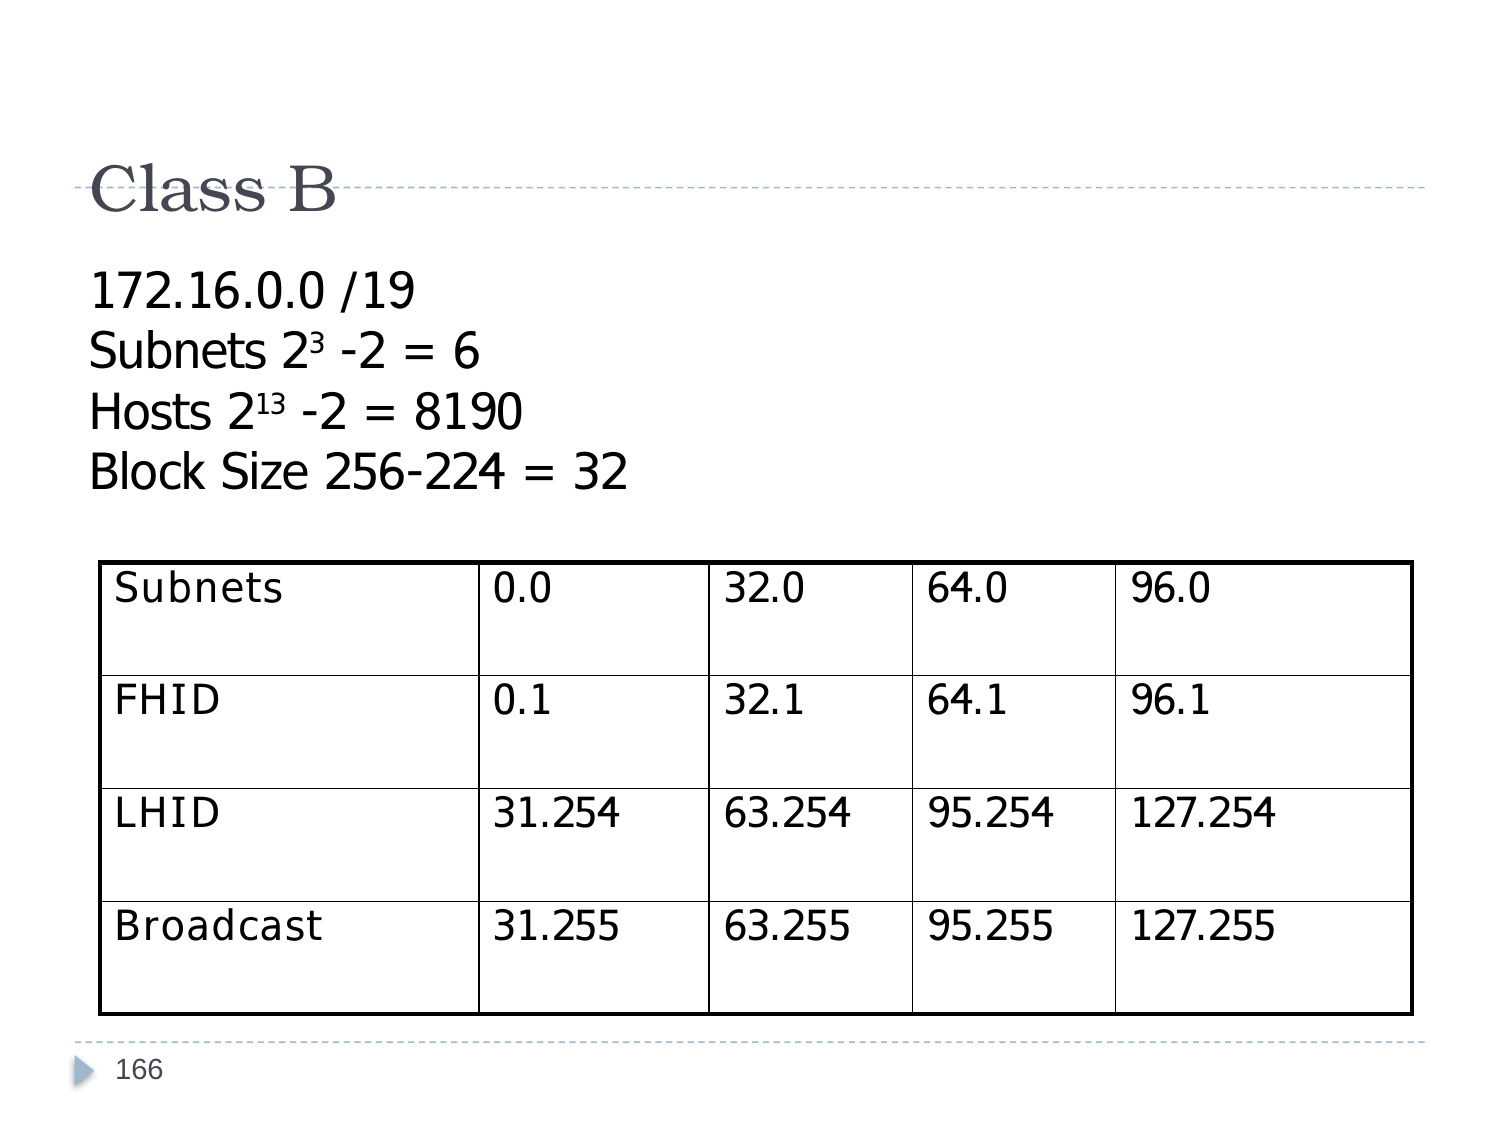

# Class B
172.16.0.0 /19
Subnets 23 -2 = 6
Hosts 213 -2 = 8190
Block Size 256-224 = 32

| Subnets | 0.0 | 32.0 | 64.0 | 96.0 |
| --- | --- | --- | --- | --- |
| FHID | 0.1 | 32.1 | 64.1 | 96.1 |
| LHID | 31.254 | 63.254 | 95.254 | 127.254 |
| Broadcast | 31.255 | 63.255 | 95.255 | 127.255 |
166